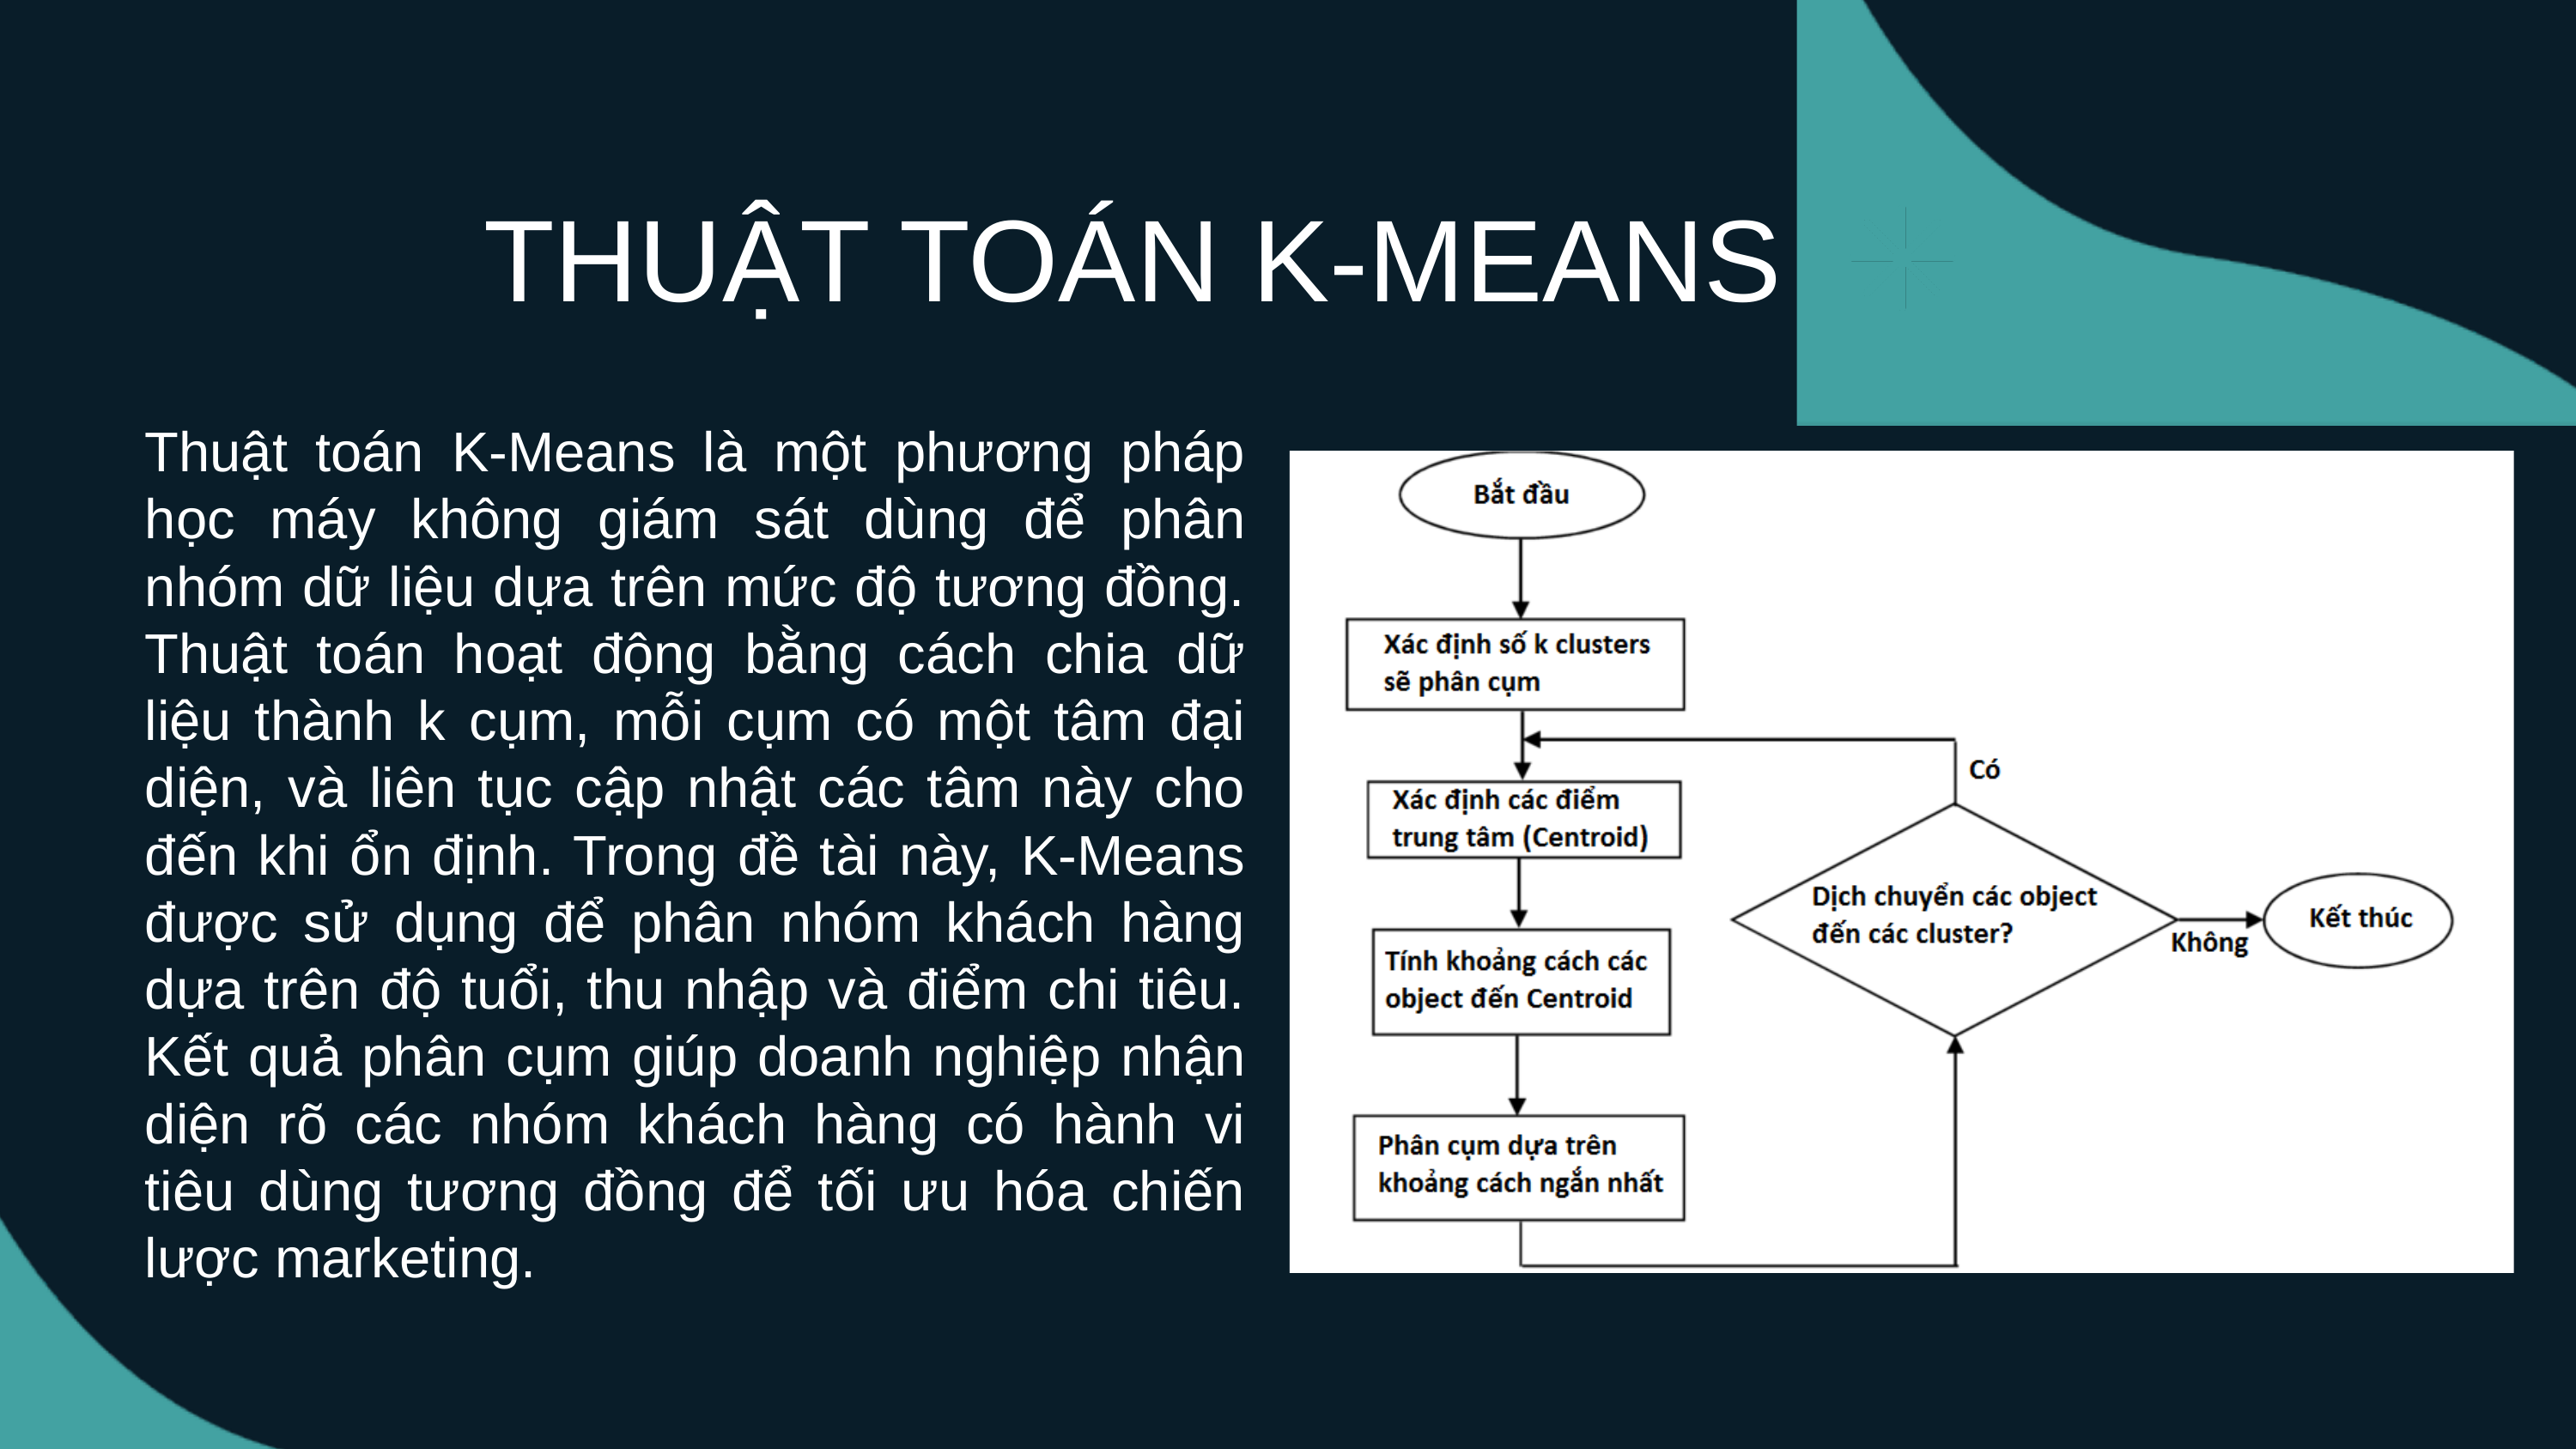

THUẬT TOÁN K-MEANS

Thuật toán K-Means là một phương pháp học máy không giám sát dùng để phân nhóm dữ liệu dựa trên mức độ tương đồng. Thuật toán hoạt động bằng cách chia dữ liệu thành k cụm, mỗi cụm có một tâm đại diện, và liên tục cập nhật các tâm này cho đến khi ổn định. Trong đề tài này, K-Means được sử dụng để phân nhóm khách hàng dựa trên độ tuổi, thu nhập và điểm chi tiêu. Kết quả phân cụm giúp doanh nghiệp nhận diện rõ các nhóm khách hàng có hành vi tiêu dùng tương đồng để tối ưu hóa chiến lược marketing.